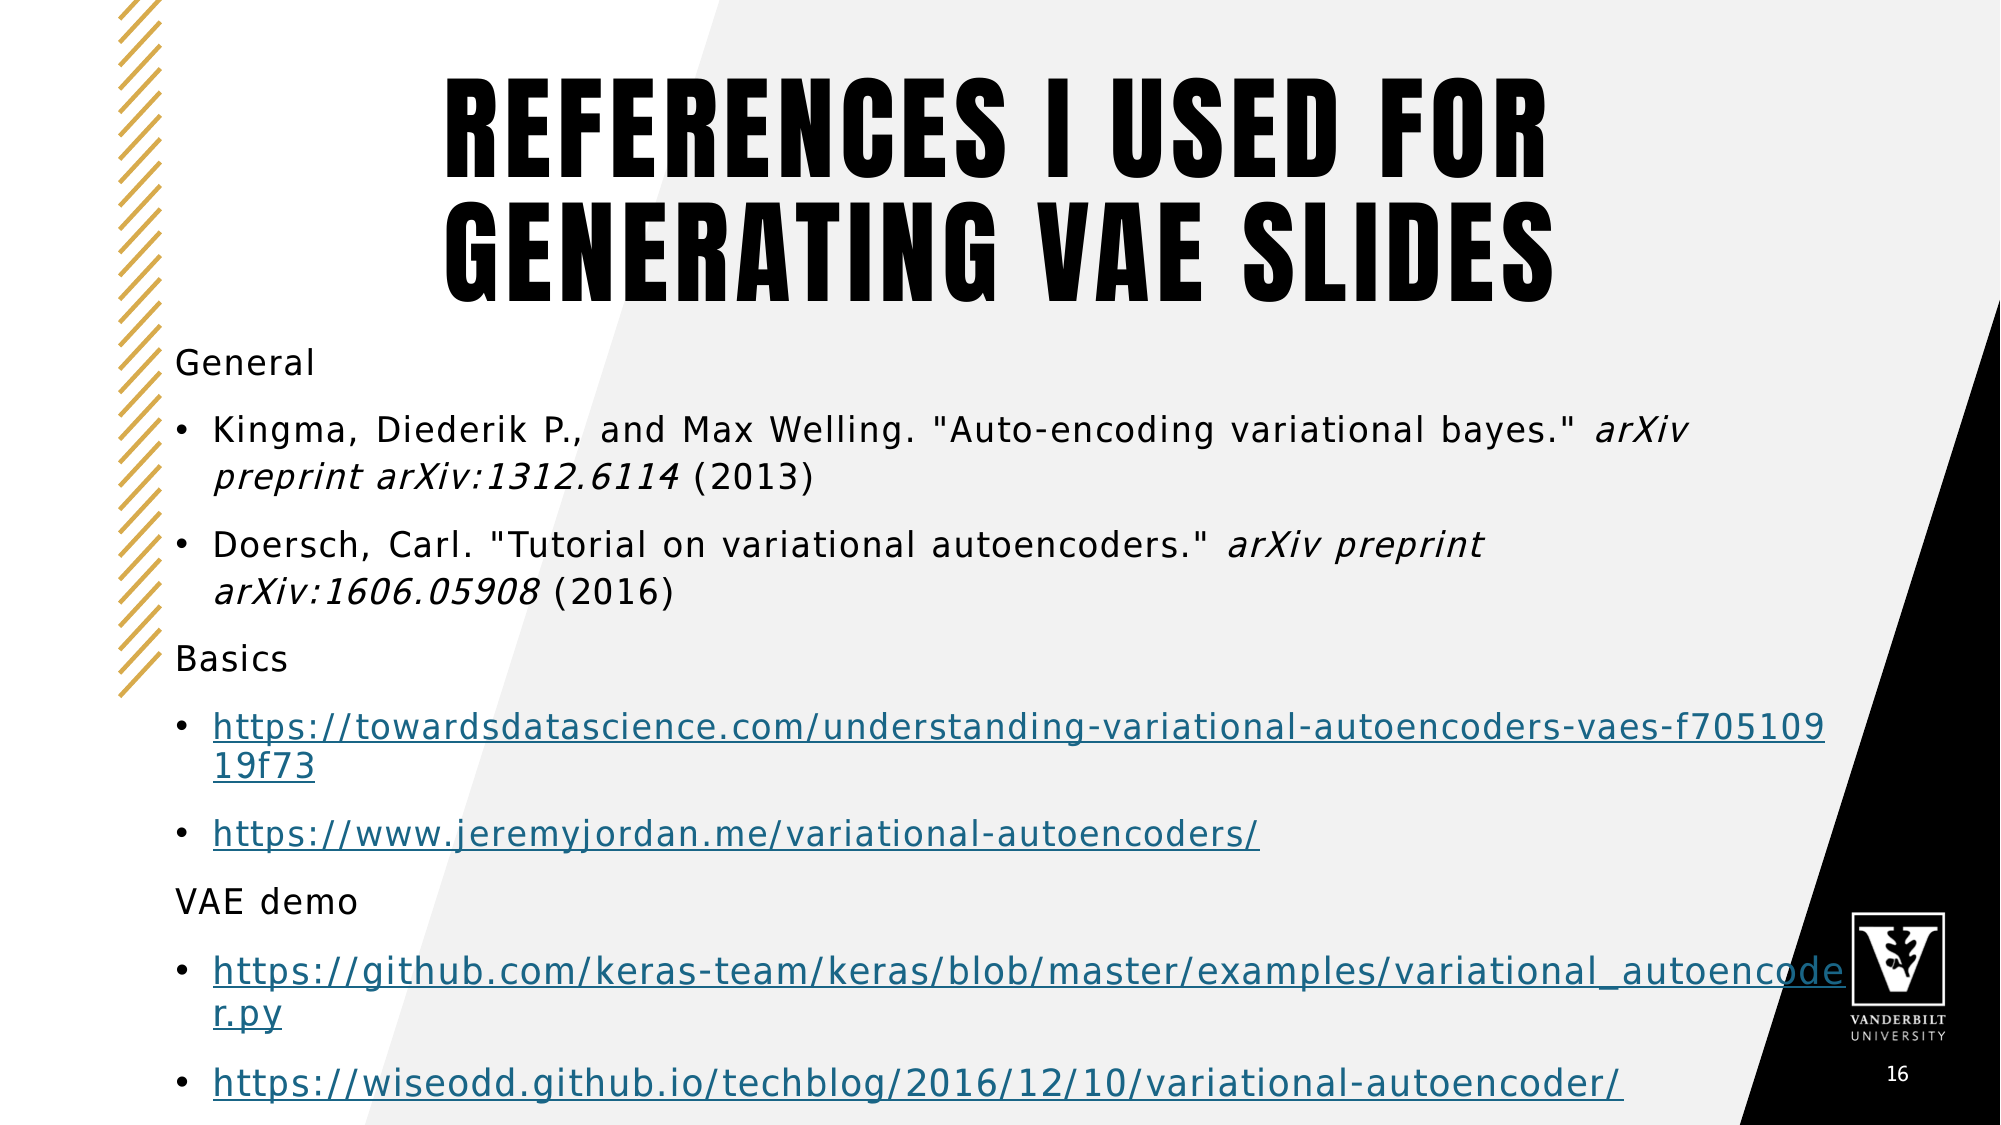

# References I USED FOR Generating VAE Slides
General
Kingma, Diederik P., and Max Welling. "Auto-encoding variational bayes." arXiv preprint arXiv:1312.6114 (2013)
Doersch, Carl. "Tutorial on variational autoencoders." arXiv preprint arXiv:1606.05908 (2016)
Basics
https://towardsdatascience.com/understanding-variational-autoencoders-vaes-f70510919f73
https://www.jeremyjordan.me/variational-autoencoders/
VAE demo
https://github.com/keras-team/keras/blob/master/examples/variational_autoencoder.py
https://wiseodd.github.io/techblog/2016/12/10/variational-autoencoder/
16